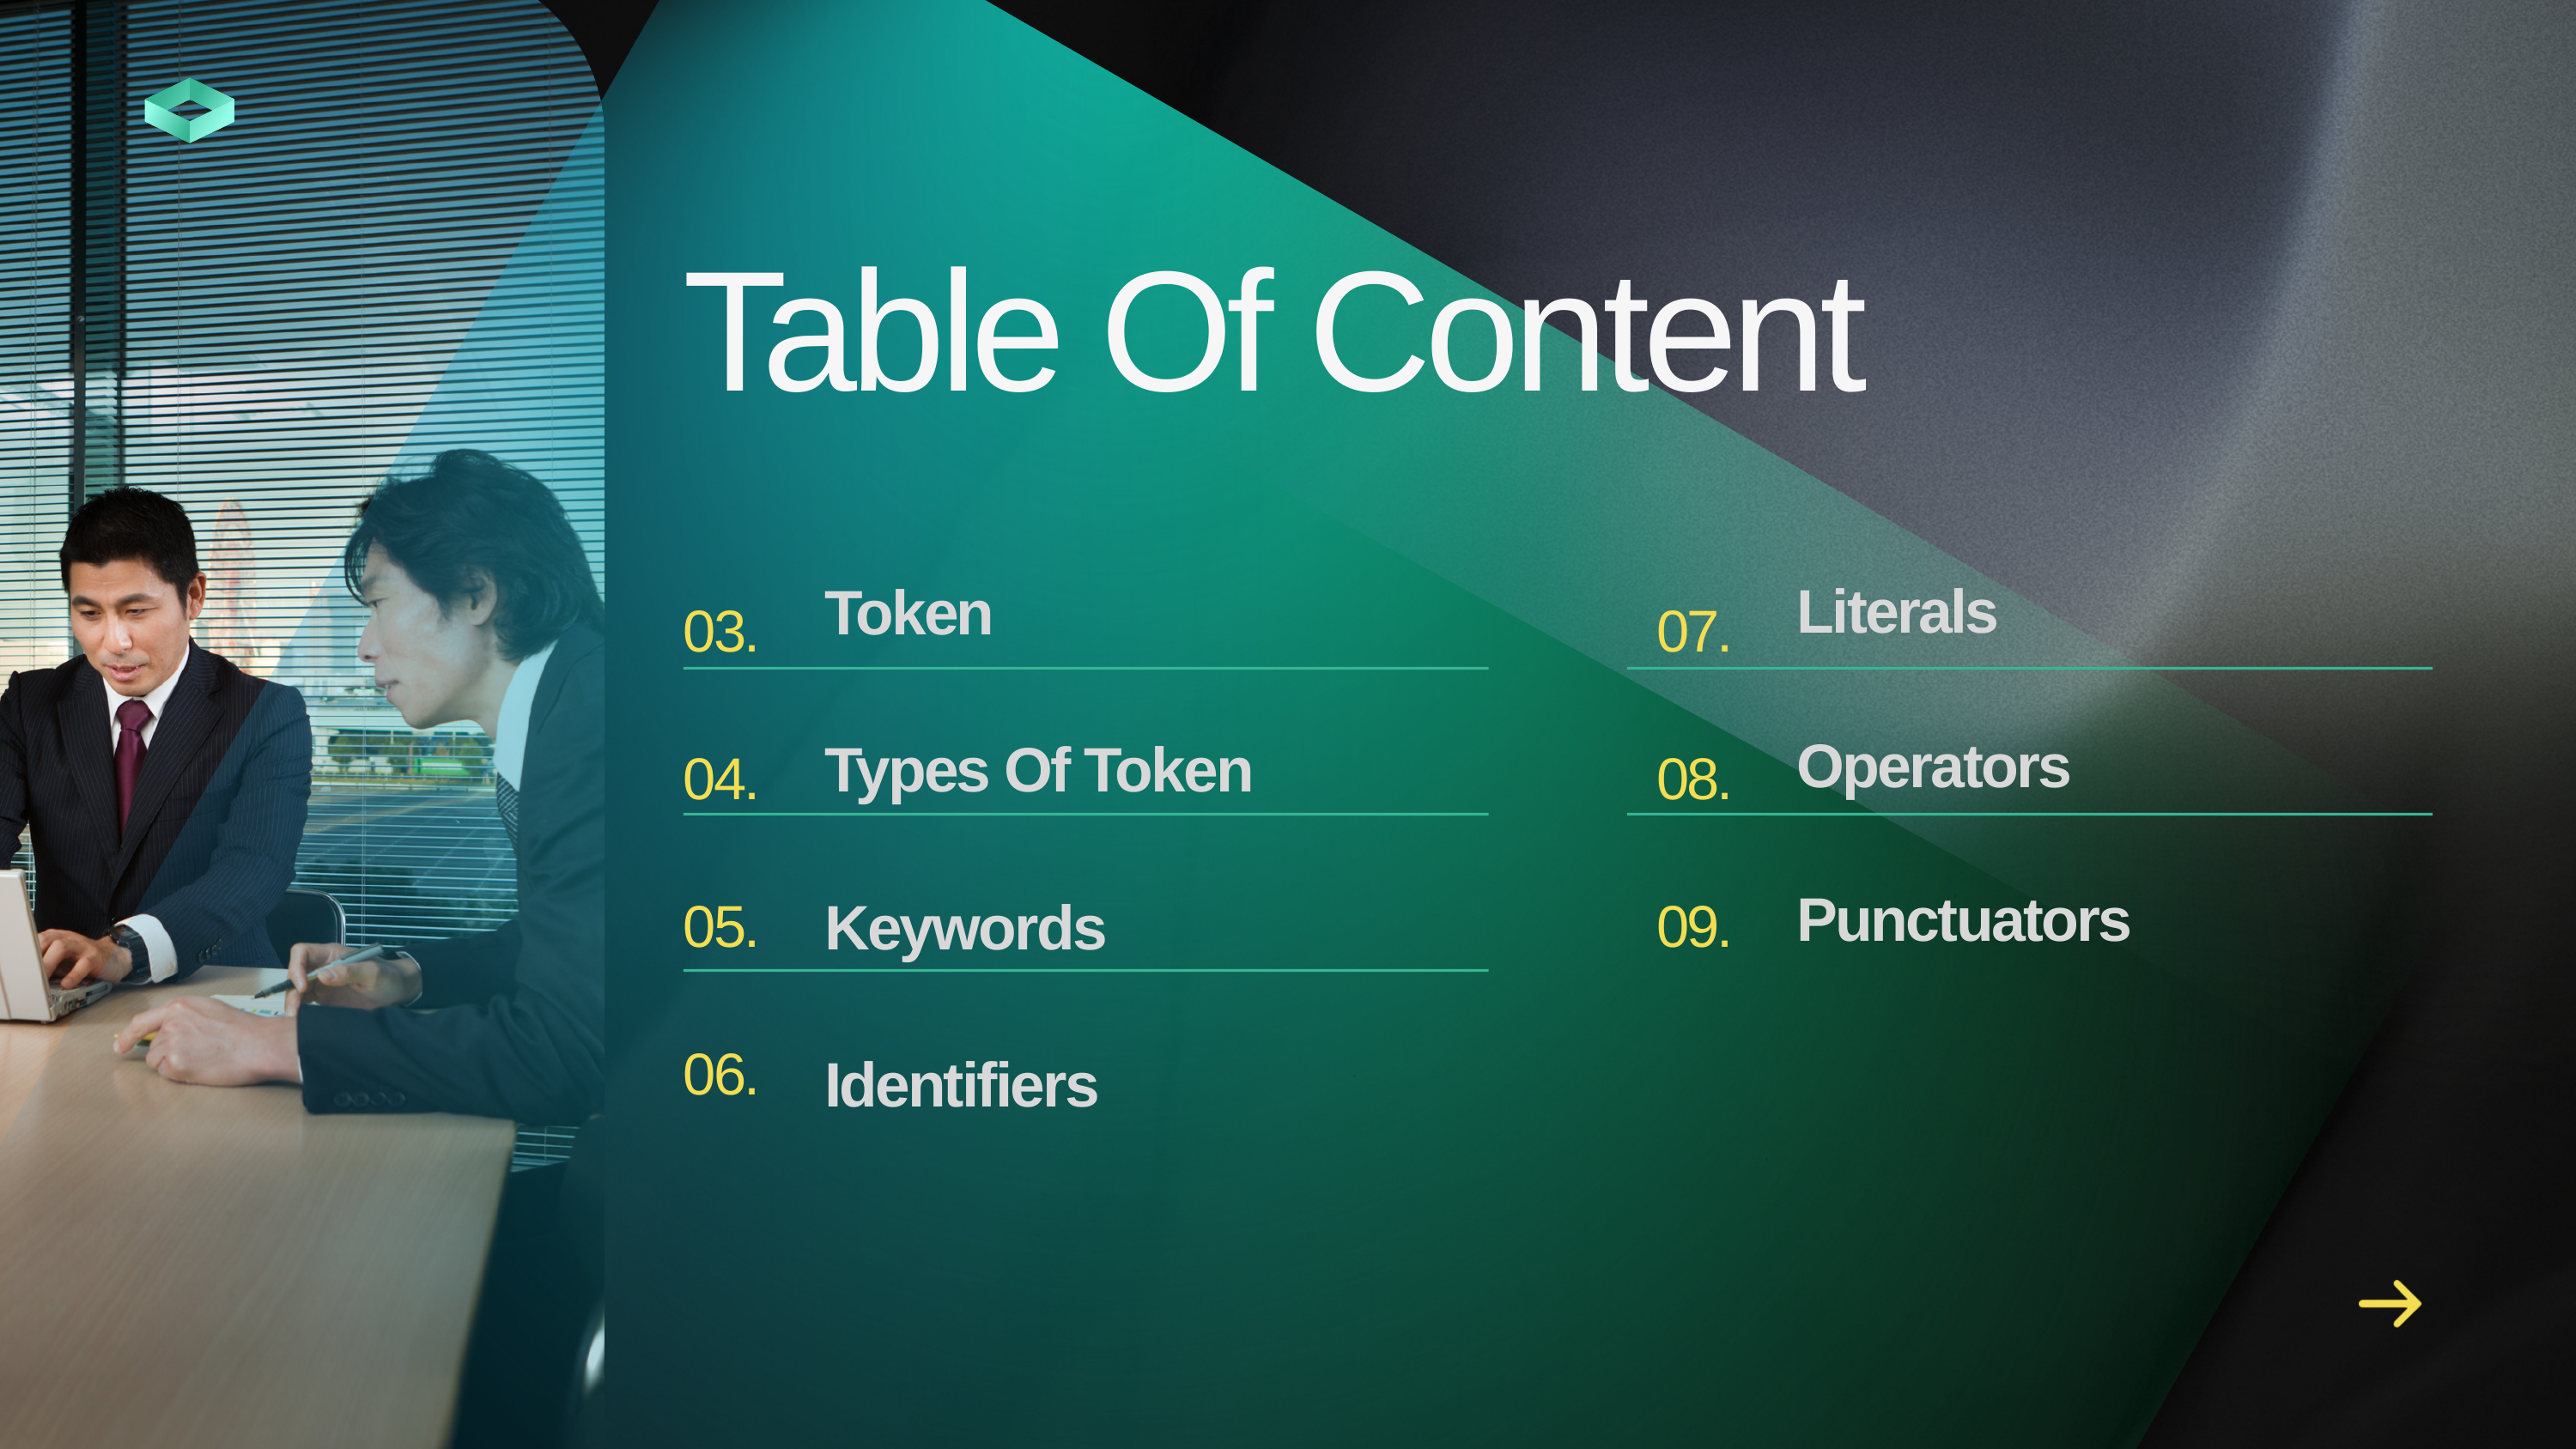

Table Of Content
Token
Types Of Token
Keywords
Identifiers

Literals
Operators
Punctuators

03.
04.
05.
06.
07.
08.
09.